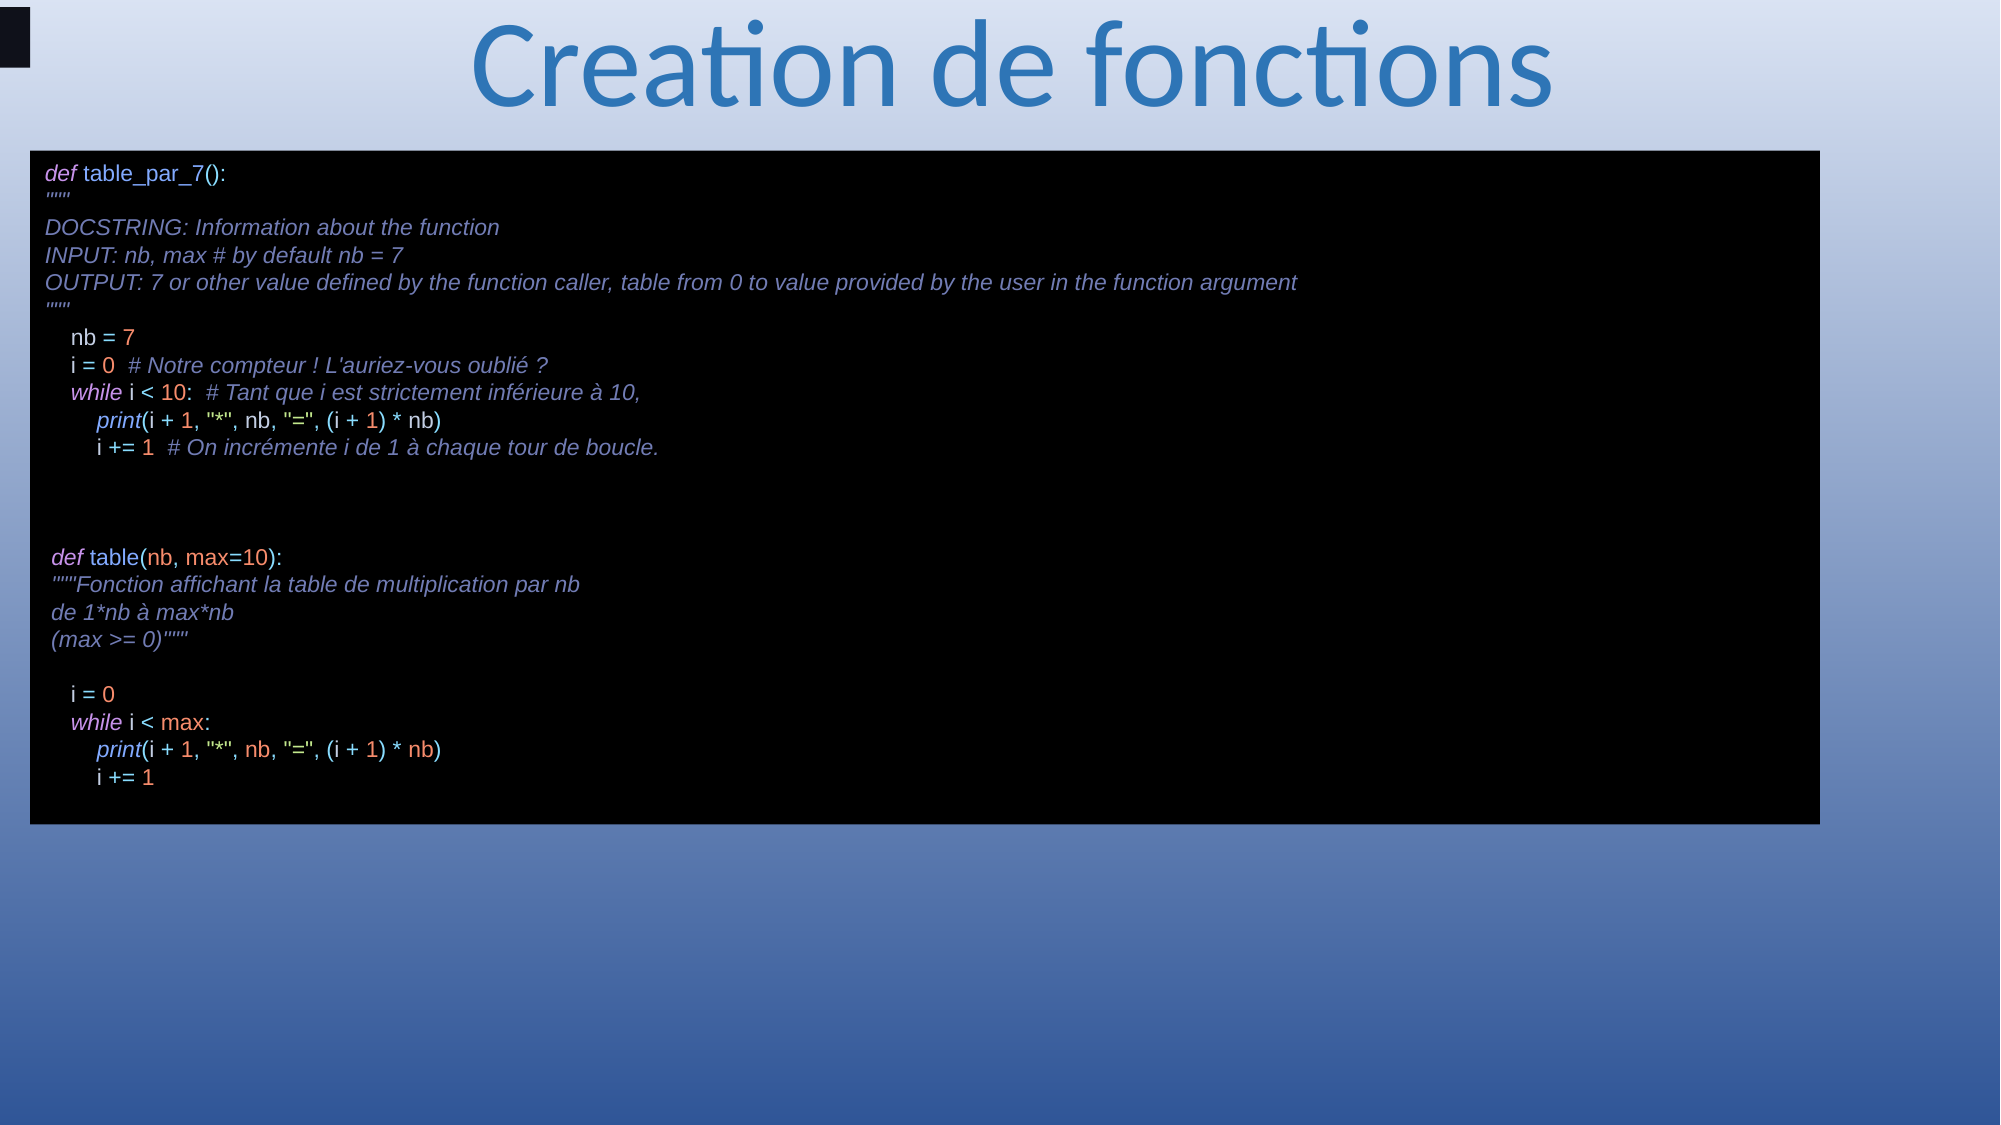

# Creation de fonctions

def table_par_7():
"""
DOCSTRING: Information about the function
INPUT: nb, max # by default nb = 7
OUTPUT: 7 or other value defined by the function caller, table from 0 to value provided by the user in the function argument
"""
    nb = 7
    i = 0  # Notre compteur ! L'auriez-vous oublié ?
    while i < 10:  # Tant que i est strictement inférieure à 10,
        print(i + 1, "*", nb, "=", (i + 1) * nb)
        i += 1  # On incrémente i de 1 à chaque tour de boucle.
 def table(nb, max=10):
 """Fonction affichant la table de multiplication par nb
 de 1*nb à max*nb
 (max >= 0)"""
    i = 0
    while i < max:
        print(i + 1, "*", nb, "=", (i + 1) * nb)
        i += 1

113